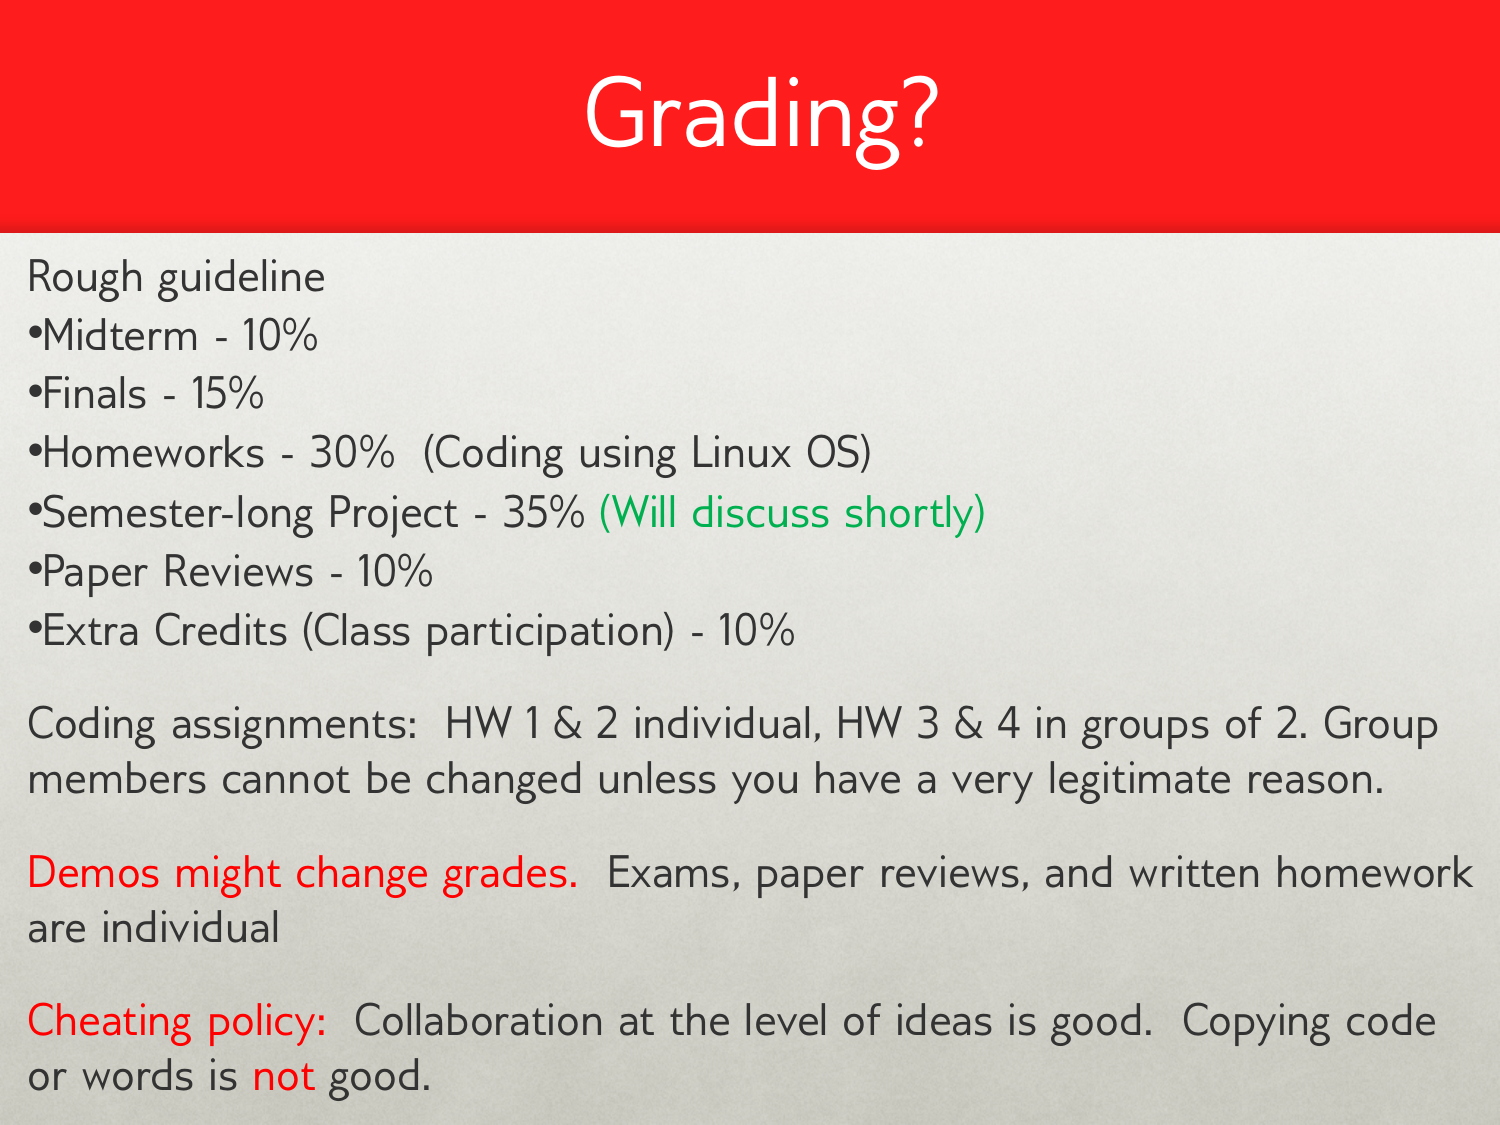

# Grading?
Rough guideline
Midterm - 10%
Finals - 15%
Homeworks - 30%  (Coding using Linux OS)
Semester-long Project - 35% (Will discuss shortly)
Paper Reviews - 10%
Extra Credits (Class participation) - 10%
Coding assignments:  HW 1 & 2 individual, HW 3 & 4 in groups of 2. Group members cannot be changed unless you have a very legitimate reason.
Demos might change grades.  Exams, paper reviews, and written homework are individual
Cheating policy:  Collaboration at the level of ideas is good.  Copying code or words is not good.